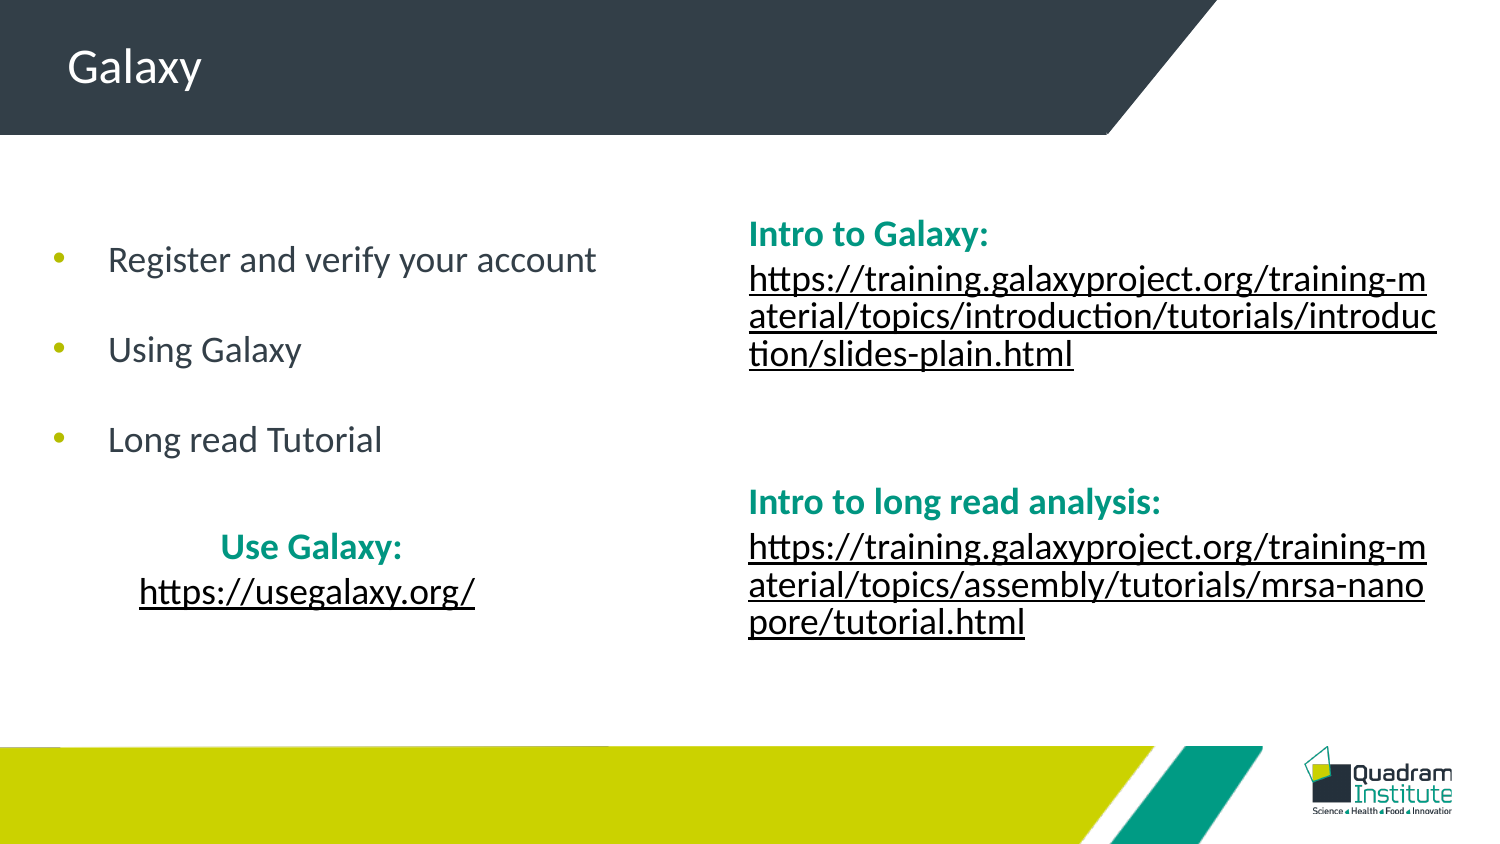

Galaxy
Intro to Galaxy:
https://training.galaxyproject.org/training-material/topics/introduction/tutorials/introduction/slides-plain.html
 Register and verify your account

 Using Galaxy

 Long read Tutorial
Intro to long read analysis:
https://training.galaxyproject.org/training-material/topics/assembly/tutorials/mrsa-nanopore/tutorial.html
Use Galaxy:
https://usegalaxy.org/